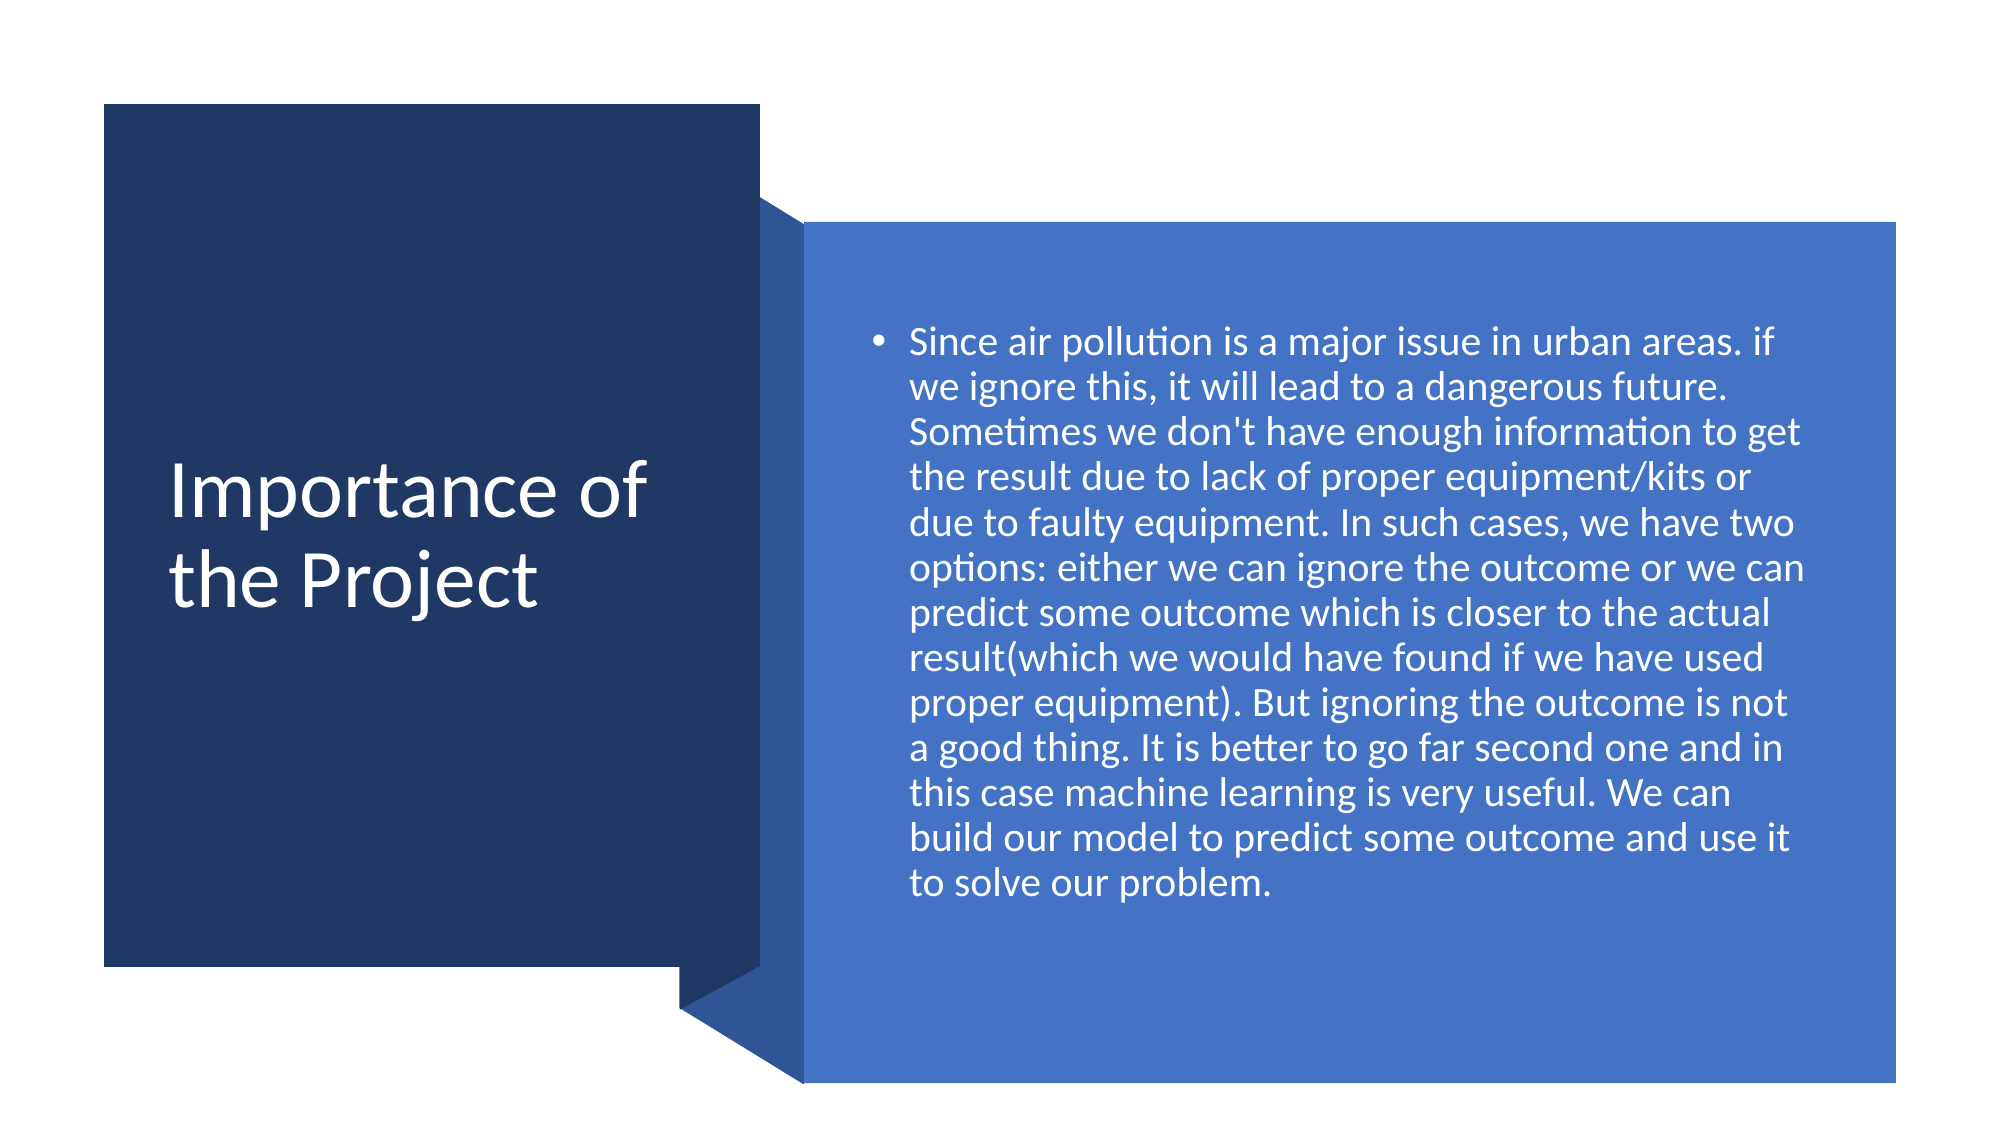

# Importance of the Project

Since air pollution is a major issue in urban areas. if we ignore this, it will lead to a dangerous future. Sometimes we don't have enough information to get the result due to lack of proper equipment/kits or due to faulty equipment. In such cases, we have two options: either we can ignore the outcome or we can predict some outcome which is closer to the actual result(which we would have found if we have used proper equipment). But ignoring the outcome is not a good thing. It is better to go far second one and in this case machine learning is very useful. We can build our model to predict some outcome and use it to solve our problem.
5